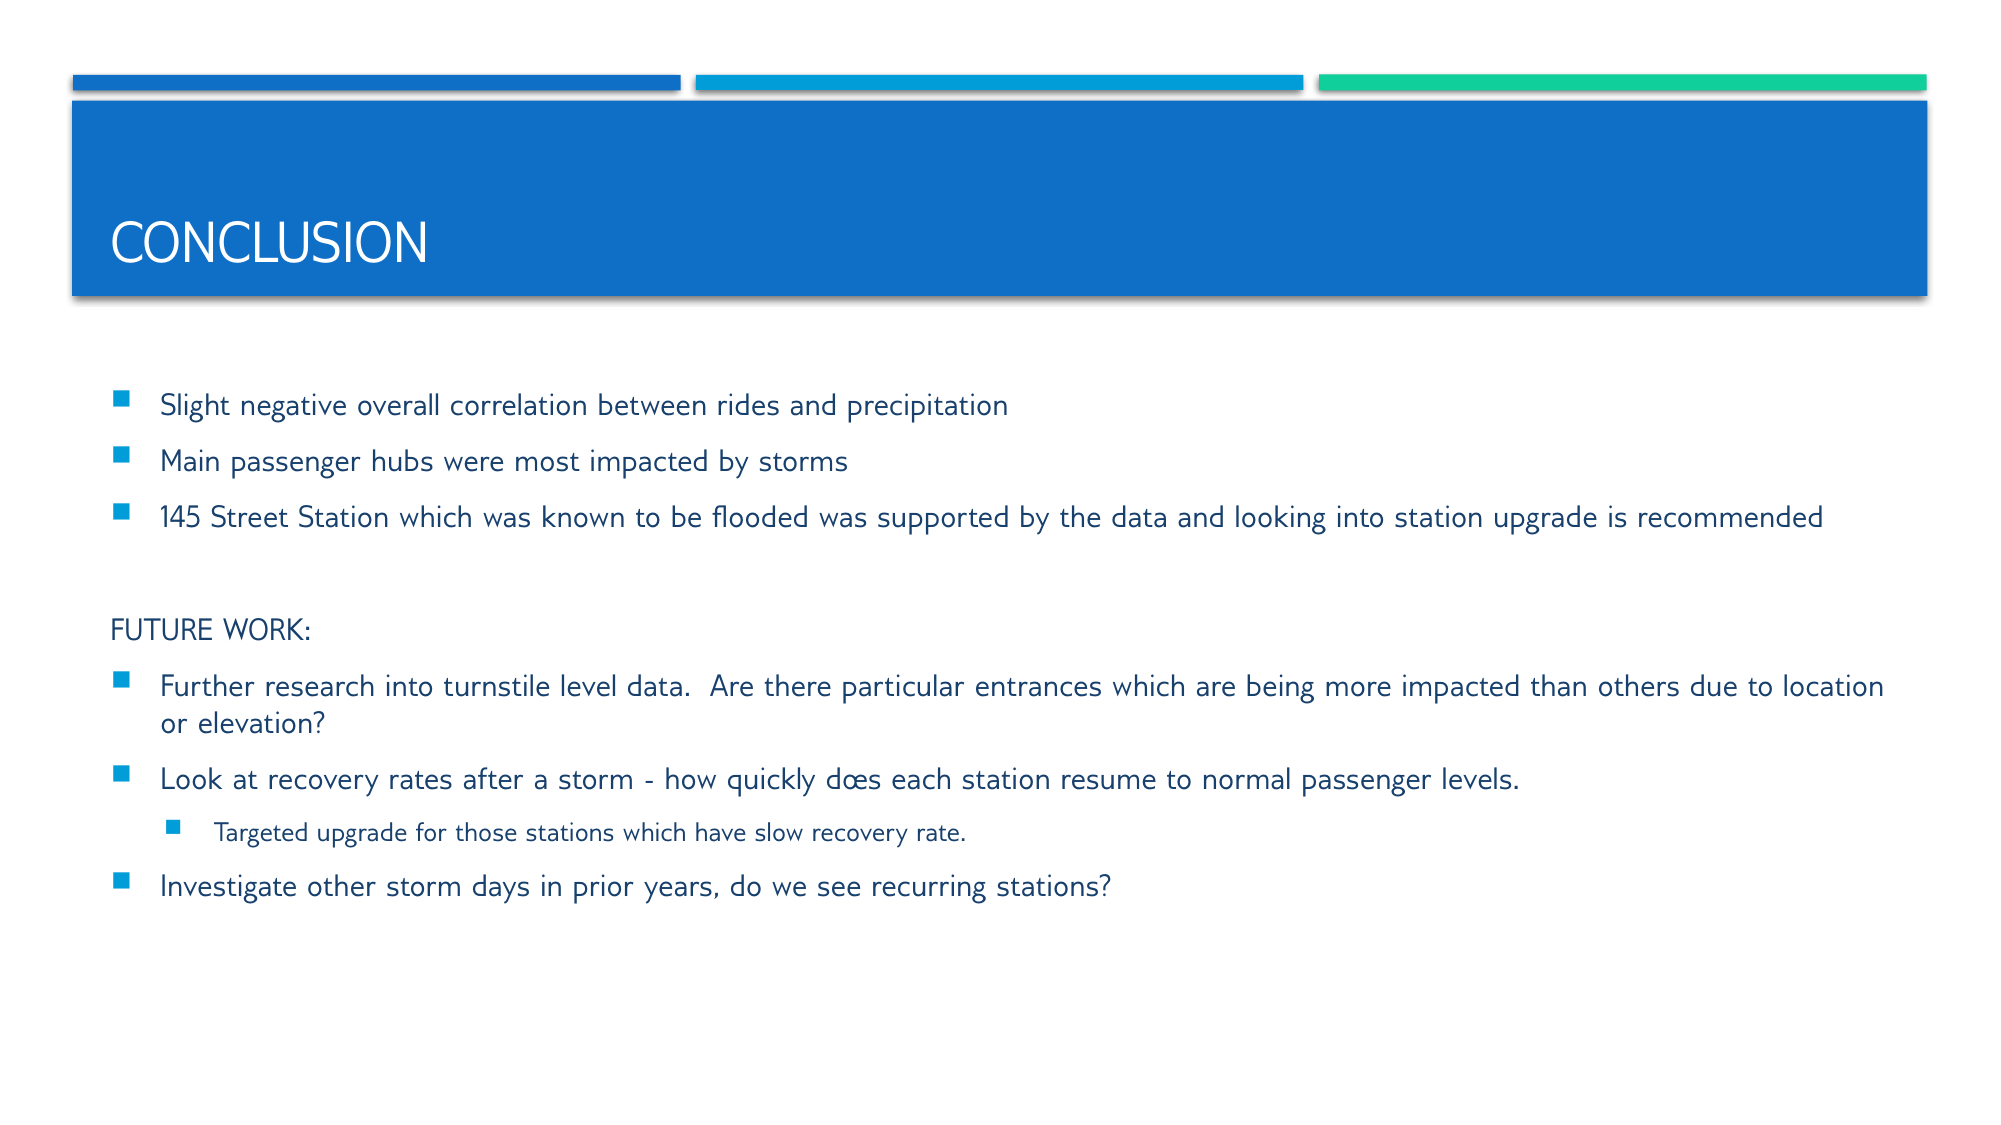

# CONCLUSION
Slight negative overall correlation between rides and precipitation
Main passenger hubs were most impacted by storms
145 Street Station which was known to be flooded was supported by the data and looking into station upgrade is recommended

FUTURE WORK:
Further research into turnstile level data.  Are there particular entrances which are being more impacted than others due to location or elevation?
Look at recovery rates after a storm - how quickly does each station resume to normal passenger levels.
Targeted upgrade for those stations which have slow recovery rate.
Investigate other storm days in prior years, do we see recurring stations?